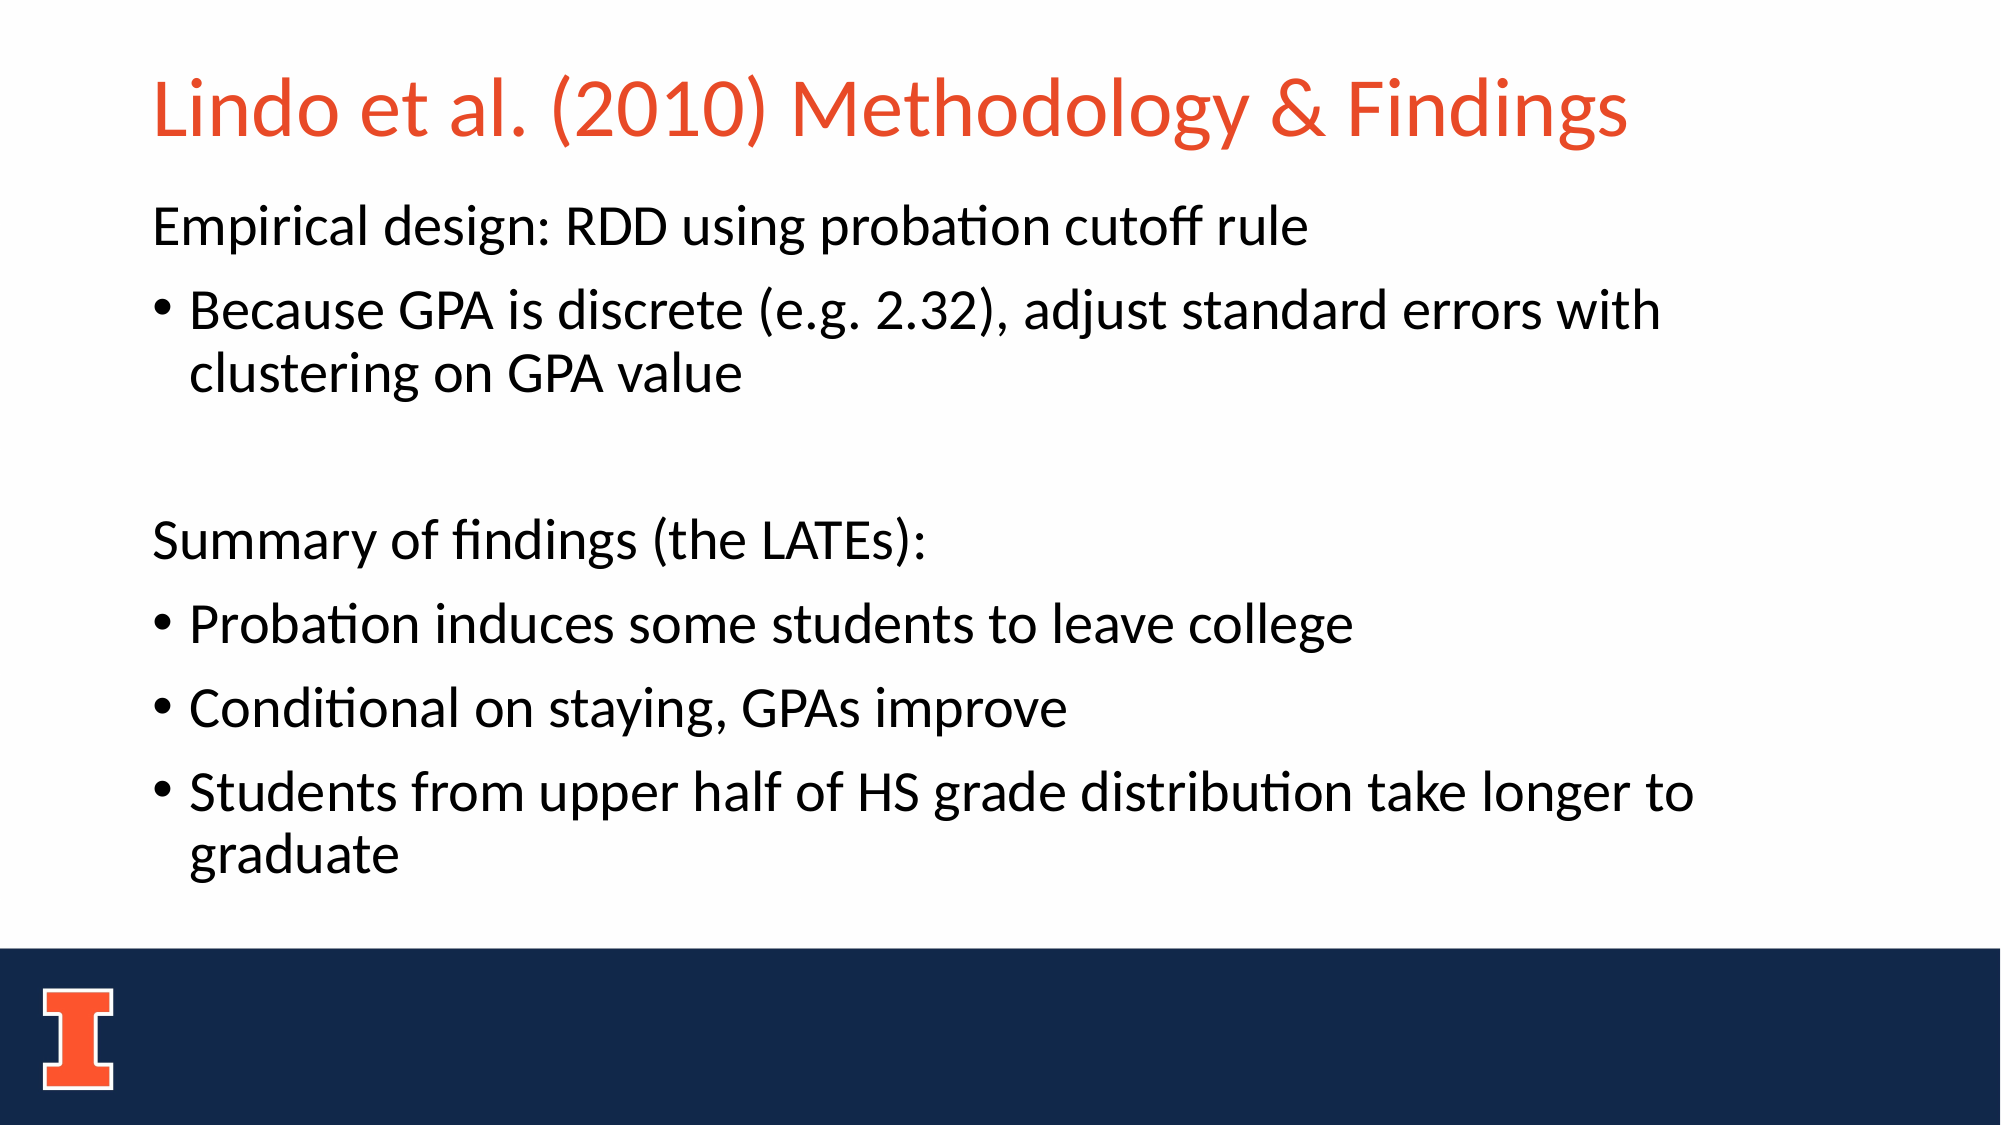

# Lindo et al. (2010) Methodology & Findings
Empirical design: RDD using probation cutoff rule
Because GPA is discrete (e.g. 2.32), adjust standard errors with clustering on GPA value

Summary of findings (the LATEs):
Probation induces some students to leave college
Conditional on staying, GPAs improve
Students from upper half of HS grade distribution take longer to graduate